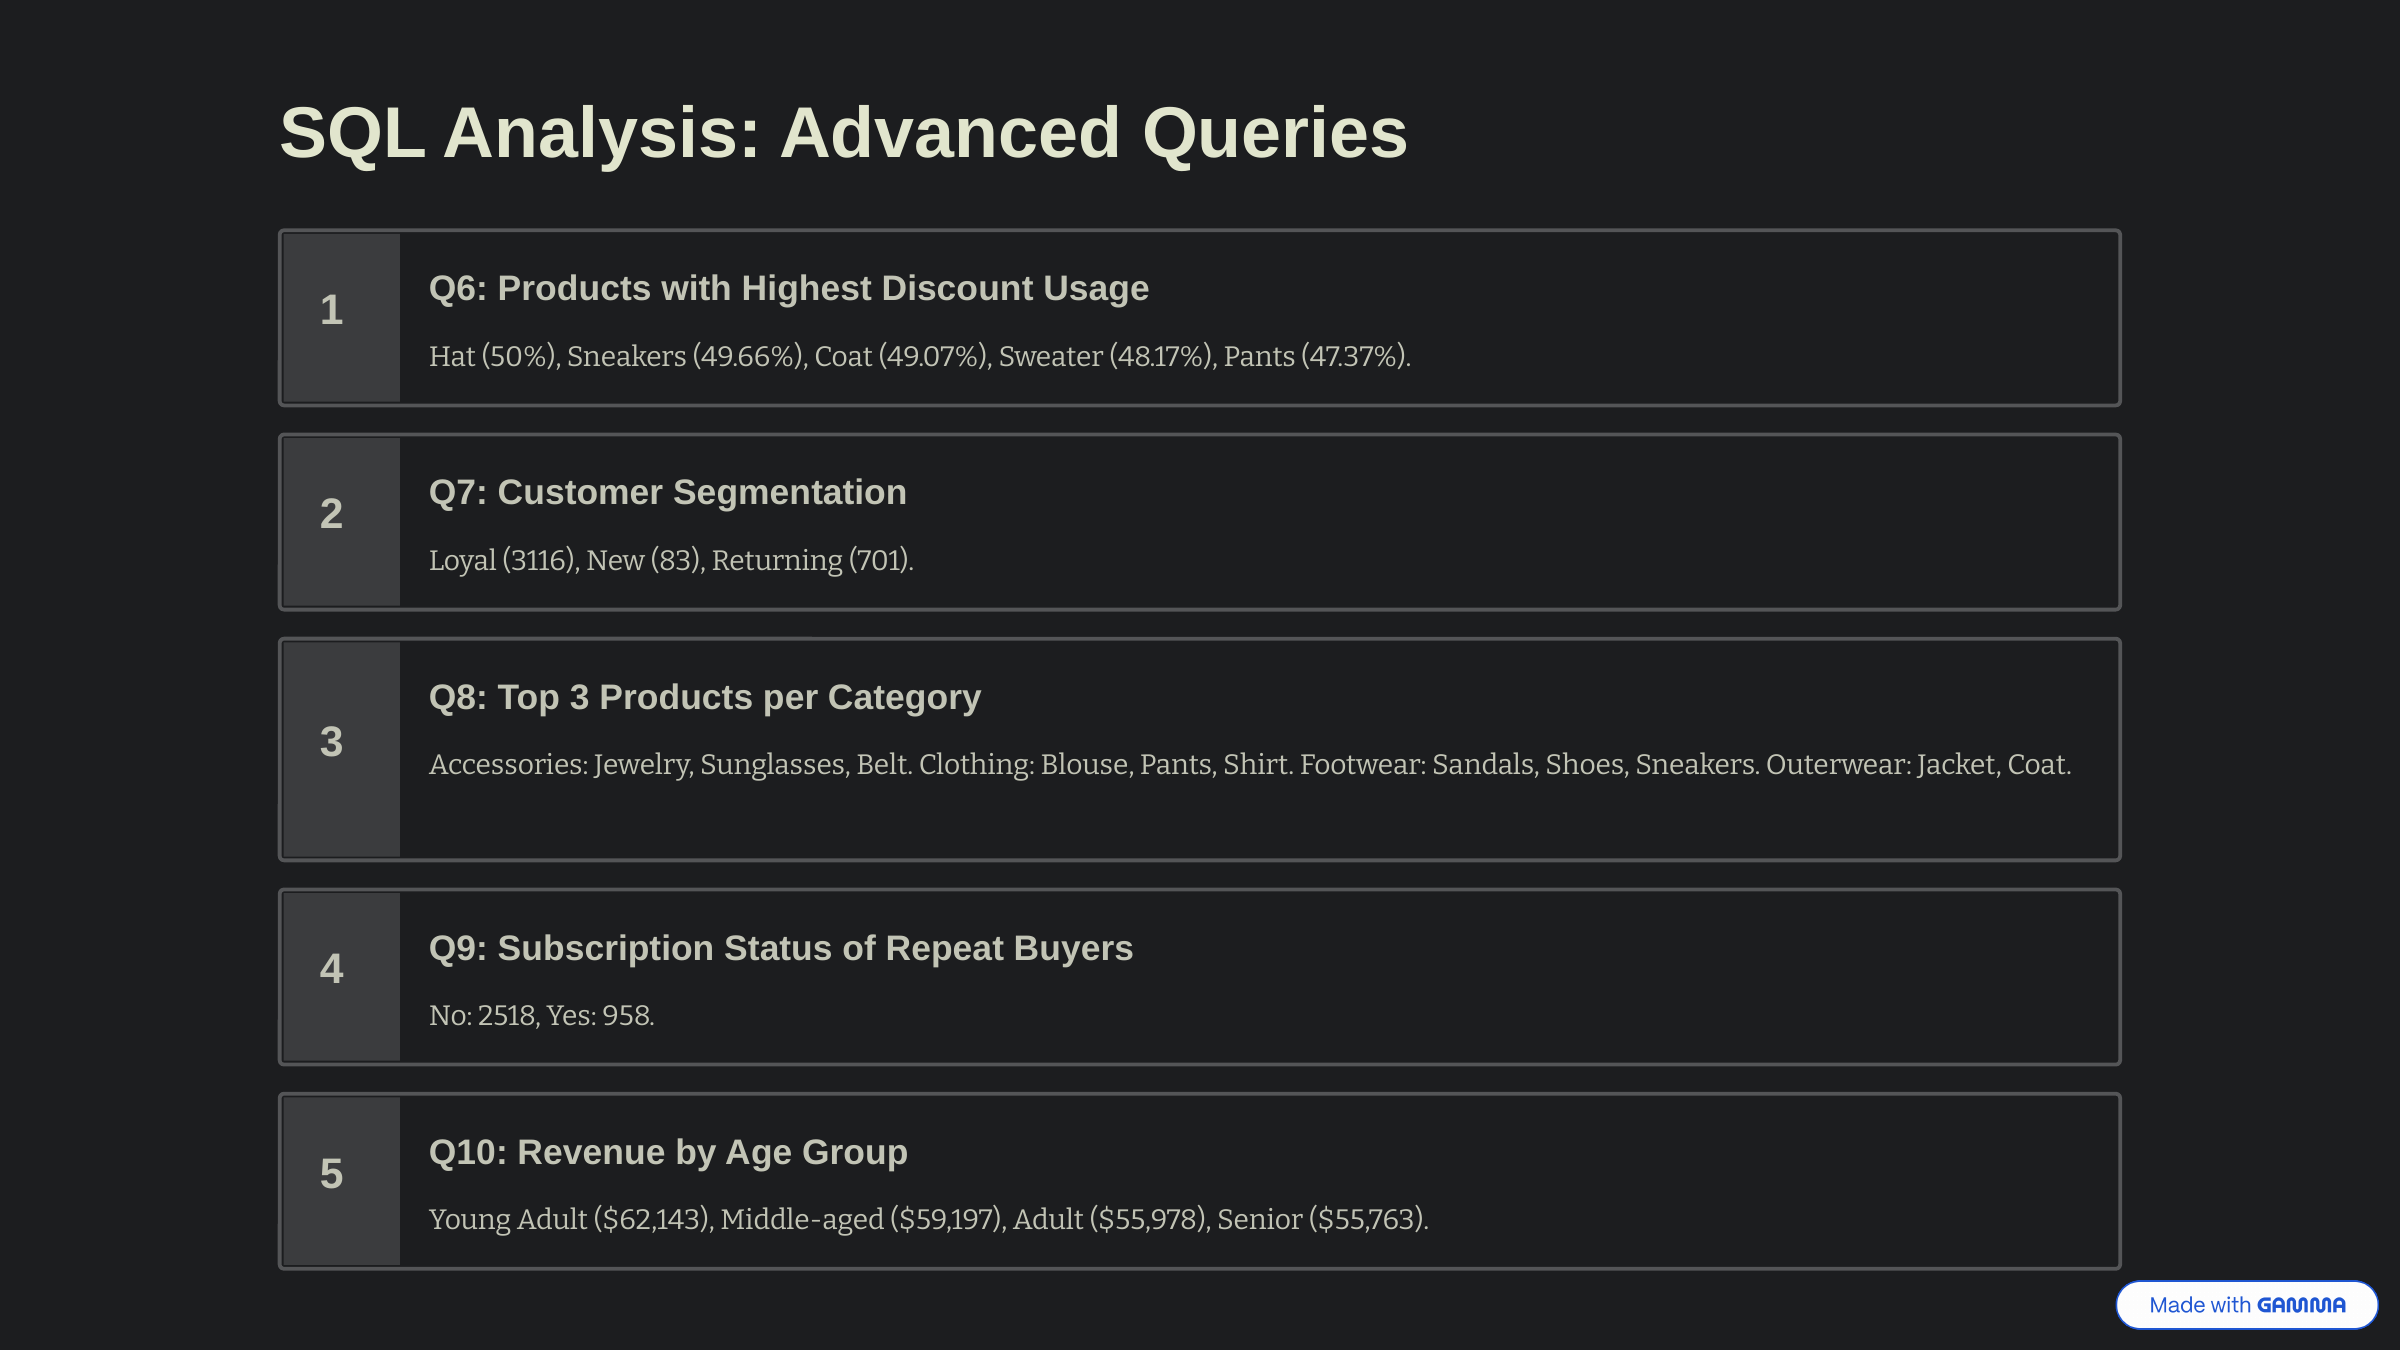

SQL Analysis: Advanced Queries

Q6: Products with Highest Discount Usage
1
Hat (50%), Sneakers (49.66%), Coat (49.07%), Sweater (48.17%), Pants (47.37%).

Q7: Customer Segmentation
2
Loyal (3116), New (83), Returning (701).

Q8: Top 3 Products per Category
3
Accessories: Jewelry, Sunglasses, Belt. Clothing: Blouse, Pants, Shirt. Footwear: Sandals, Shoes, Sneakers. Outerwear: Jacket, Coat.

Q9: Subscription Status of Repeat Buyers
4
No: 2518, Yes: 958.

Q10: Revenue by Age Group
5
Young Adult ($62,143), Middle-aged ($59,197), Adult ($55,978), Senior ($55,763).